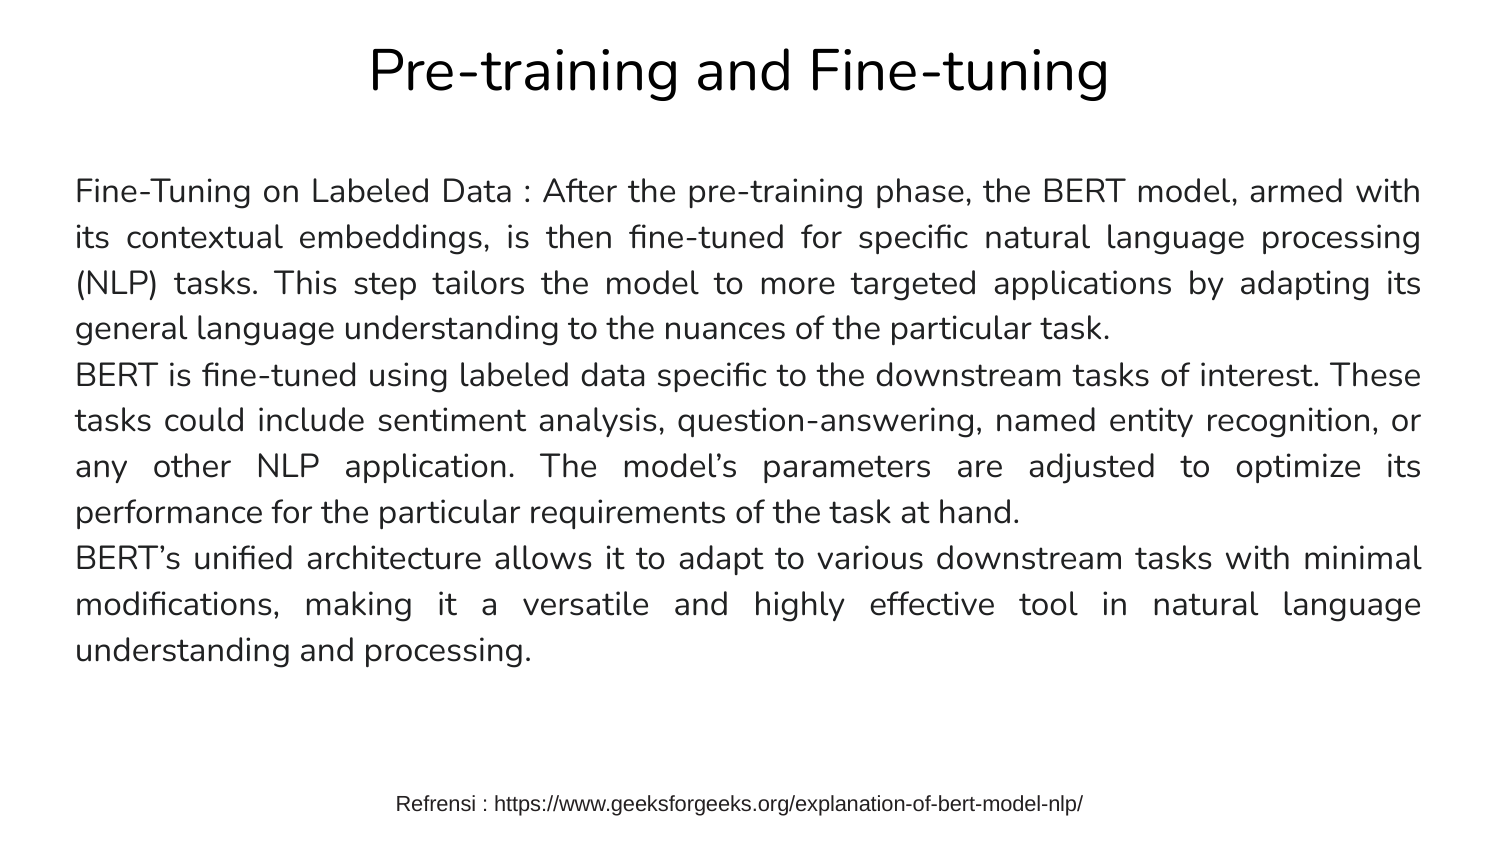

# Pre-training and Fine-tuning
Fine-Tuning on Labeled Data : After the pre-training phase, the BERT model, armed with its contextual embeddings, is then fine-tuned for specific natural language processing (NLP) tasks. This step tailors the model to more targeted applications by adapting its general language understanding to the nuances of the particular task.
BERT is fine-tuned using labeled data specific to the downstream tasks of interest. These tasks could include sentiment analysis, question-answering, named entity recognition, or any other NLP application. The model’s parameters are adjusted to optimize its performance for the particular requirements of the task at hand.
BERT’s unified architecture allows it to adapt to various downstream tasks with minimal modifications, making it a versatile and highly effective tool in natural language understanding and processing.
Refrensi : https://www.geeksforgeeks.org/explanation-of-bert-model-nlp/